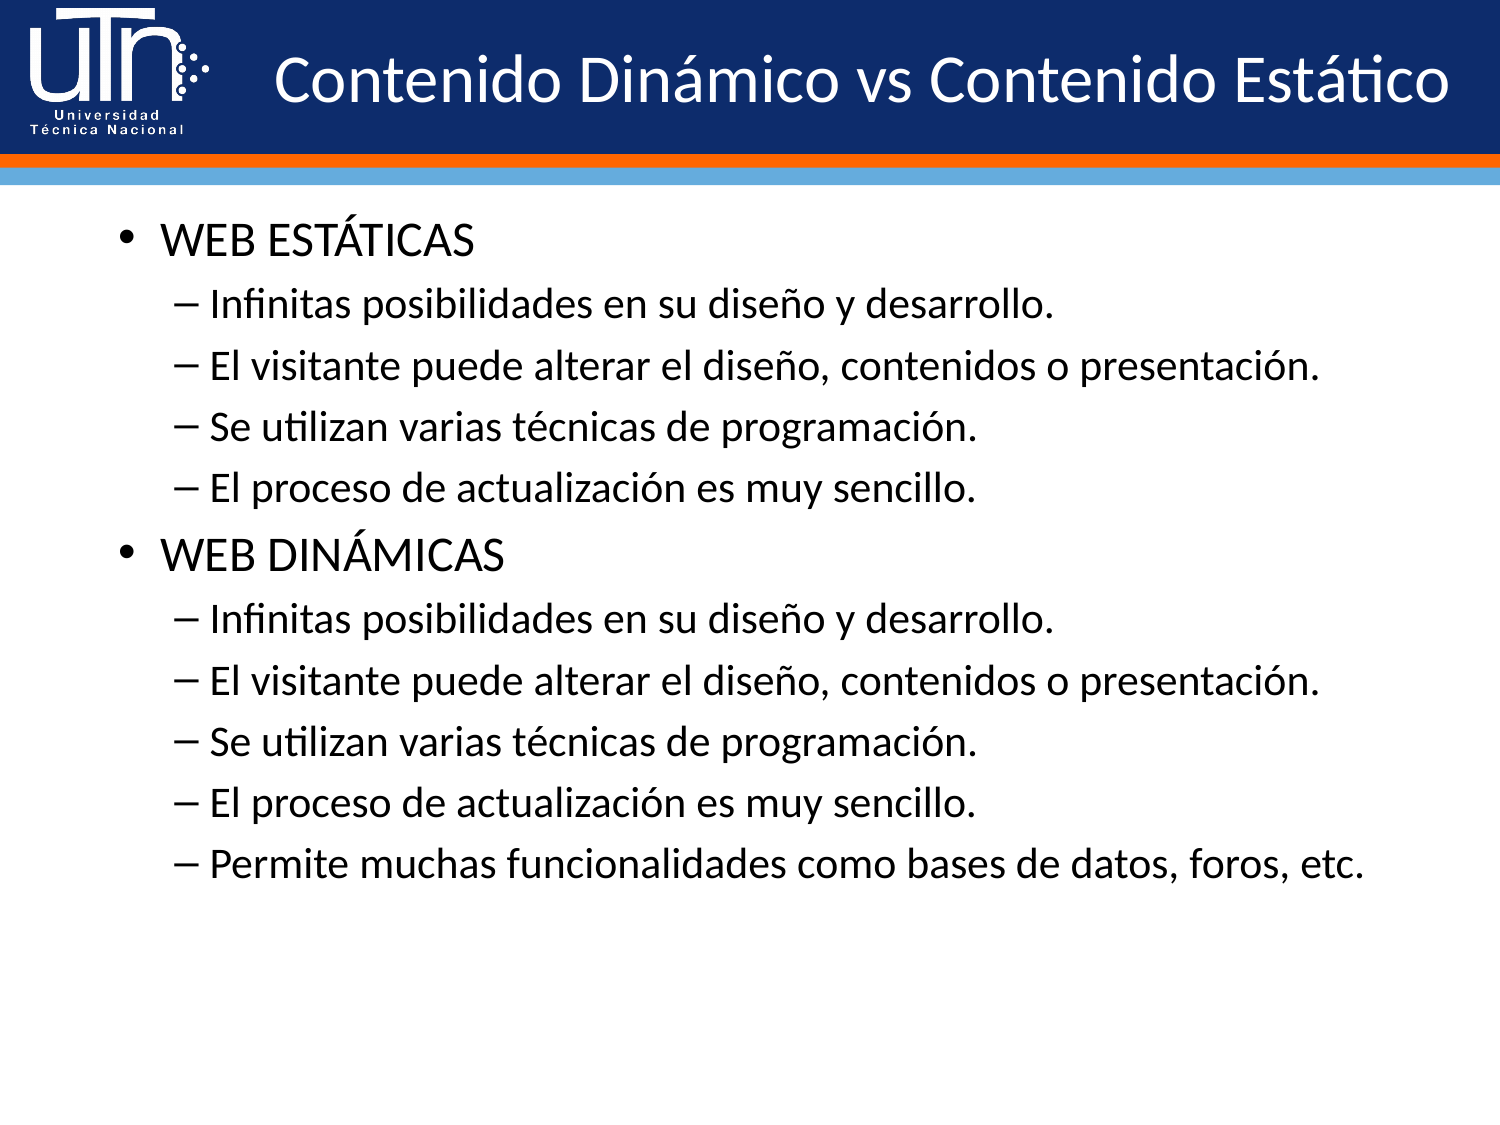

# Contenido Dinámico vs Contenido Estático
WEB ESTÁTICAS
Infinitas posibilidades en su diseño y desarrollo.
El visitante puede alterar el diseño, contenidos o presentación.
Se utilizan varias técnicas de programación.
El proceso de actualización es muy sencillo.
WEB DINÁMICAS
Infinitas posibilidades en su diseño y desarrollo.
El visitante puede alterar el diseño, contenidos o presentación.
Se utilizan varias técnicas de programación.
El proceso de actualización es muy sencillo.
Permite muchas funcionalidades como bases de datos, foros, etc.